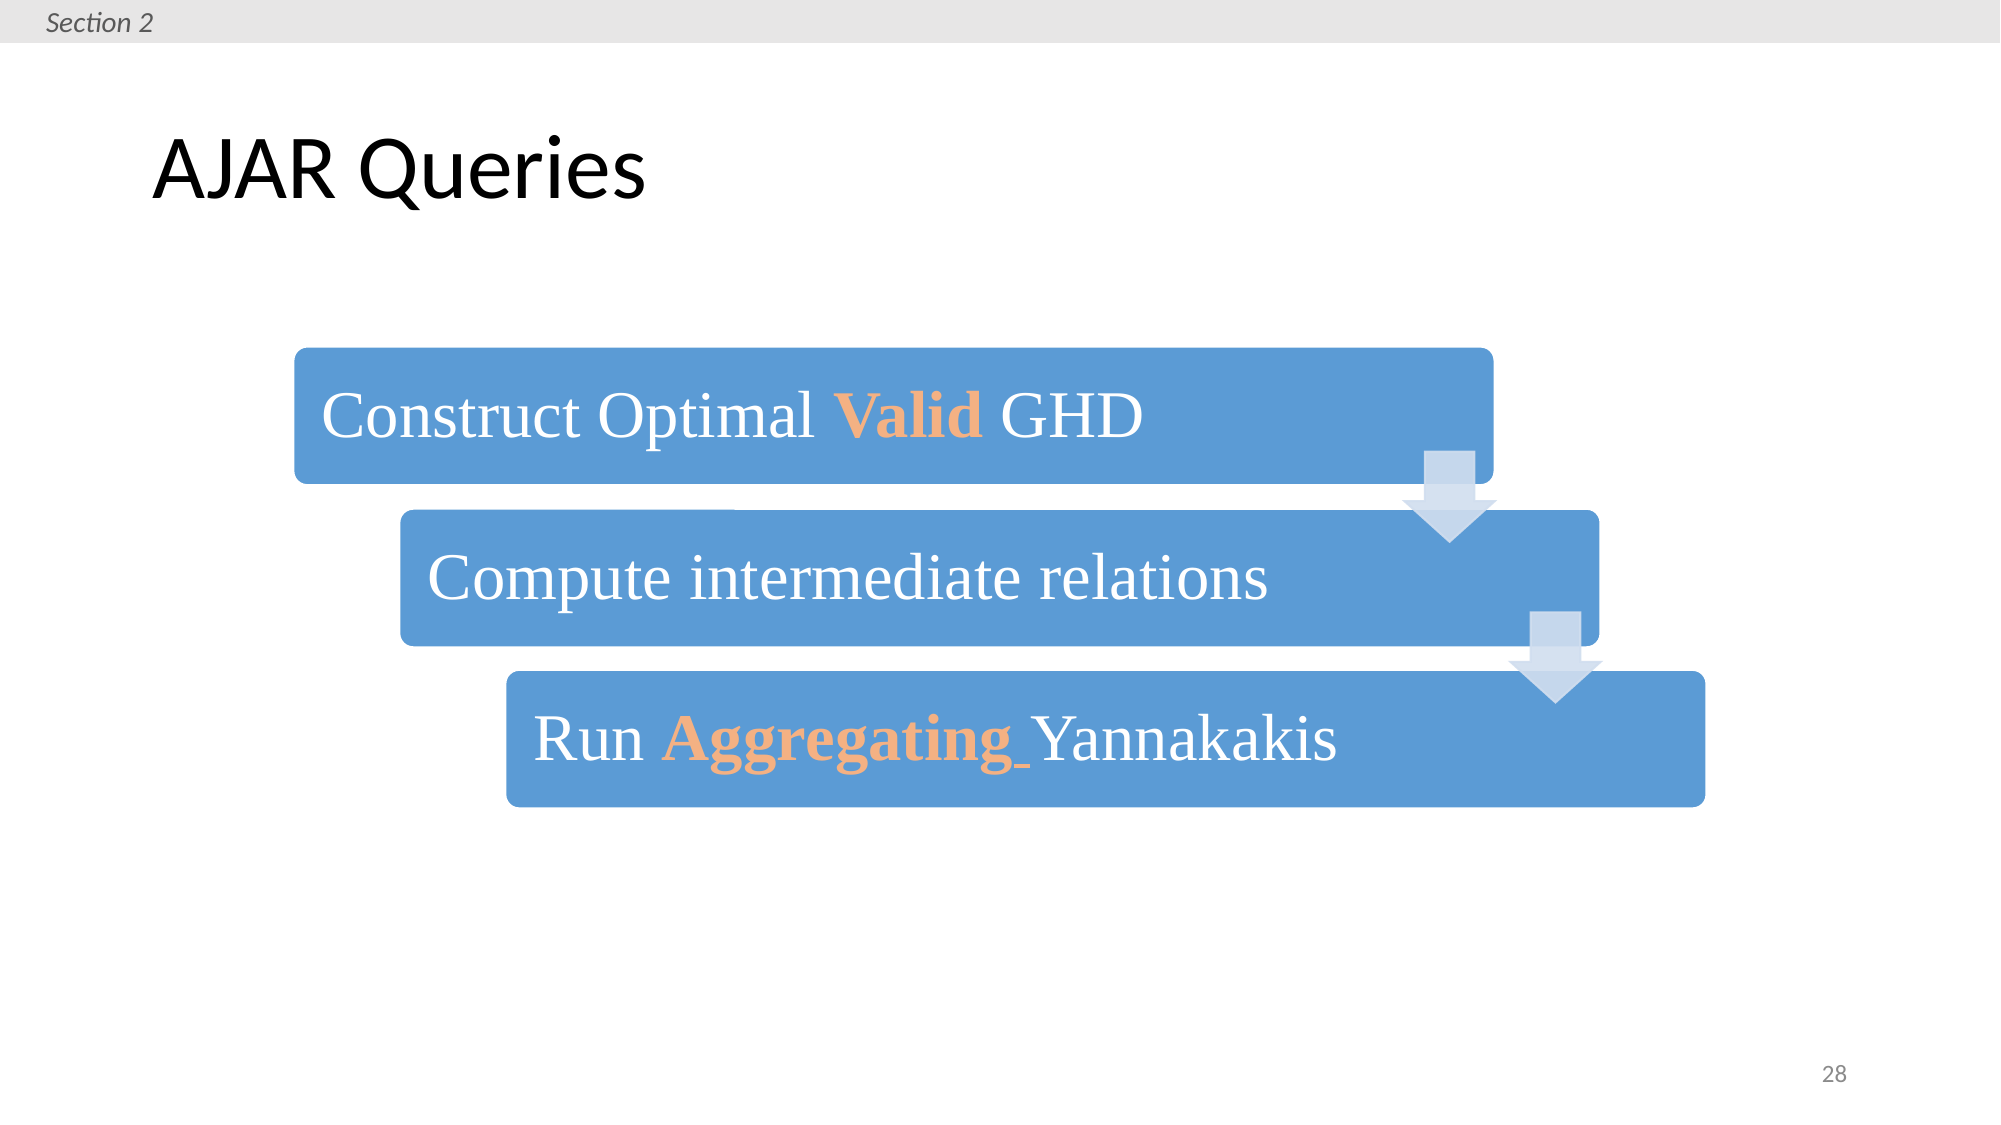

Section 2
# AJAR Queries
Construct Optimal Valid GHD
Compute intermediate relations
Run Aggregating Yannakakis

28